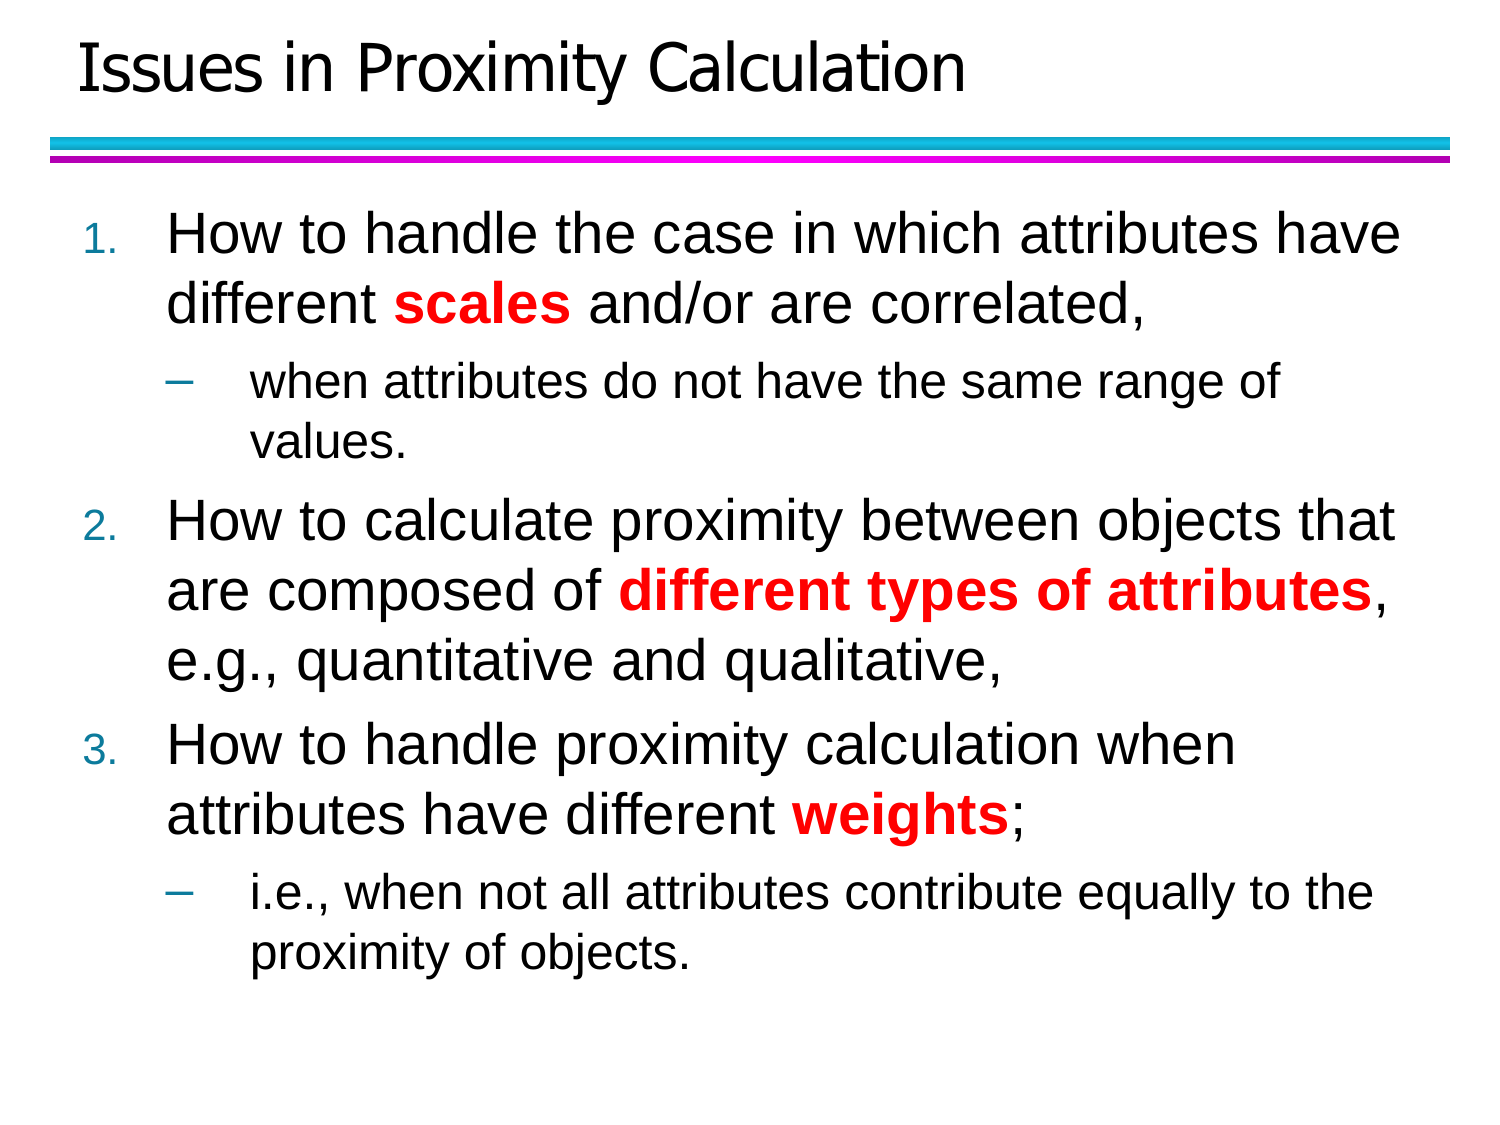

# Issues in Proximity Calculation
How to handle the case in which attributes have different scales and/or are correlated,
when attributes do not have the same range of values.
How to calculate proximity between objects that are composed of different types of attributes, e.g., quantitative and qualitative,
How to handle proximity calculation when attributes have different weights;
i.e., when not all attributes contribute equally to the proximity of objects.